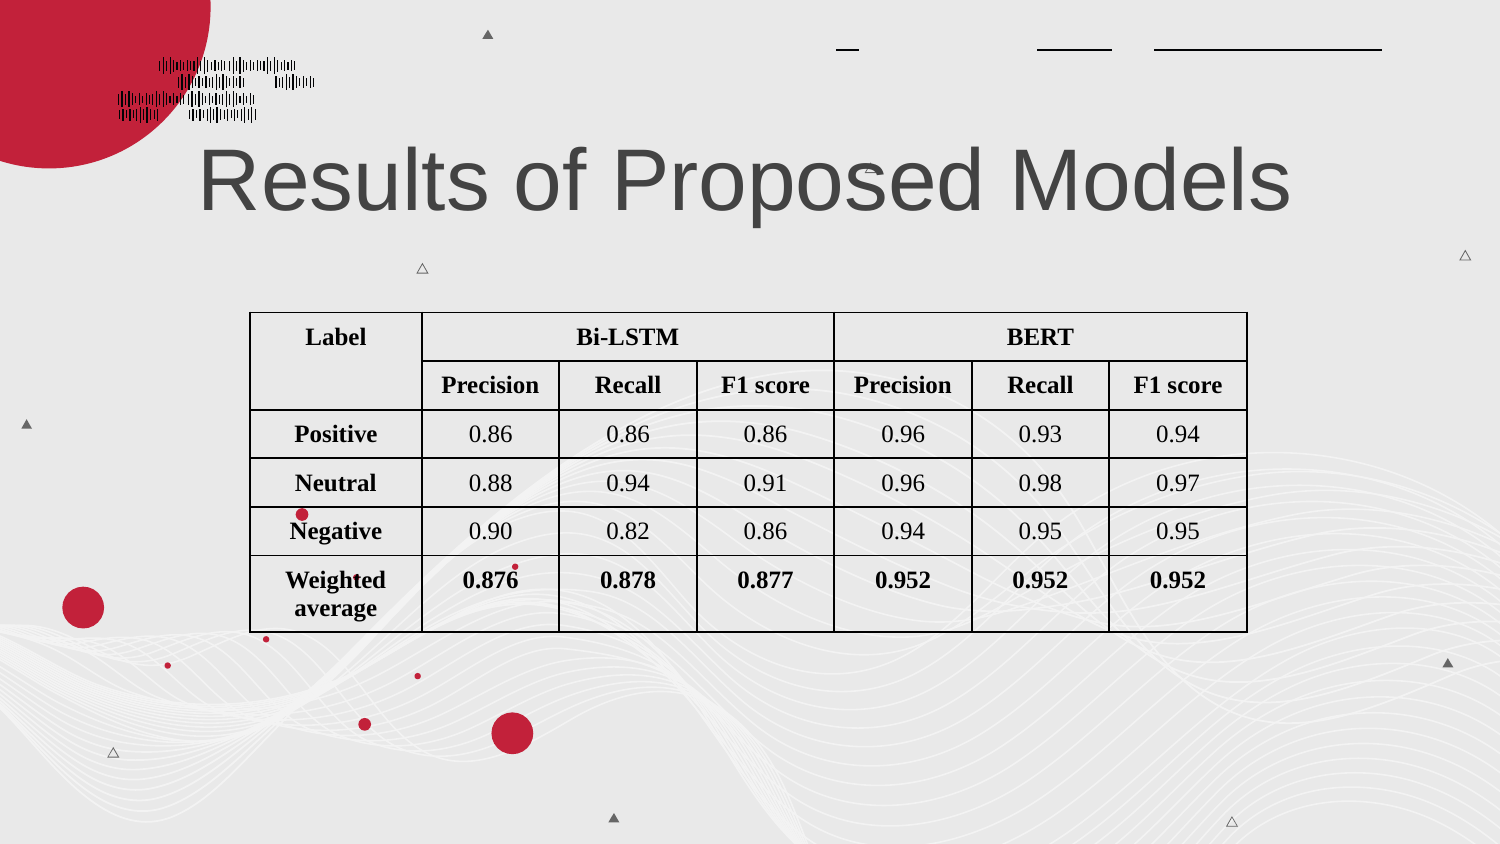

# Results of Proposed Models
| Label | Bi-LSTM |  |  | BERT |  |  |
| --- | --- | --- | --- | --- | --- | --- |
|  | Precision | Recall | F1 score | Precision | Recall | F1 score |
| Positive | 0.86 | 0.86 | 0.86 | 0.96 | 0.93 | 0.94 |
| Neutral | 0.88 | 0.94 | 0.91 | 0.96 | 0.98 | 0.97 |
| Negative | 0.90 | 0.82 | 0.86 | 0.94 | 0.95 | 0.95 |
| Weighted average | 0.876 | 0.878 | 0.877 | 0.952 | 0.952 | 0.952 |